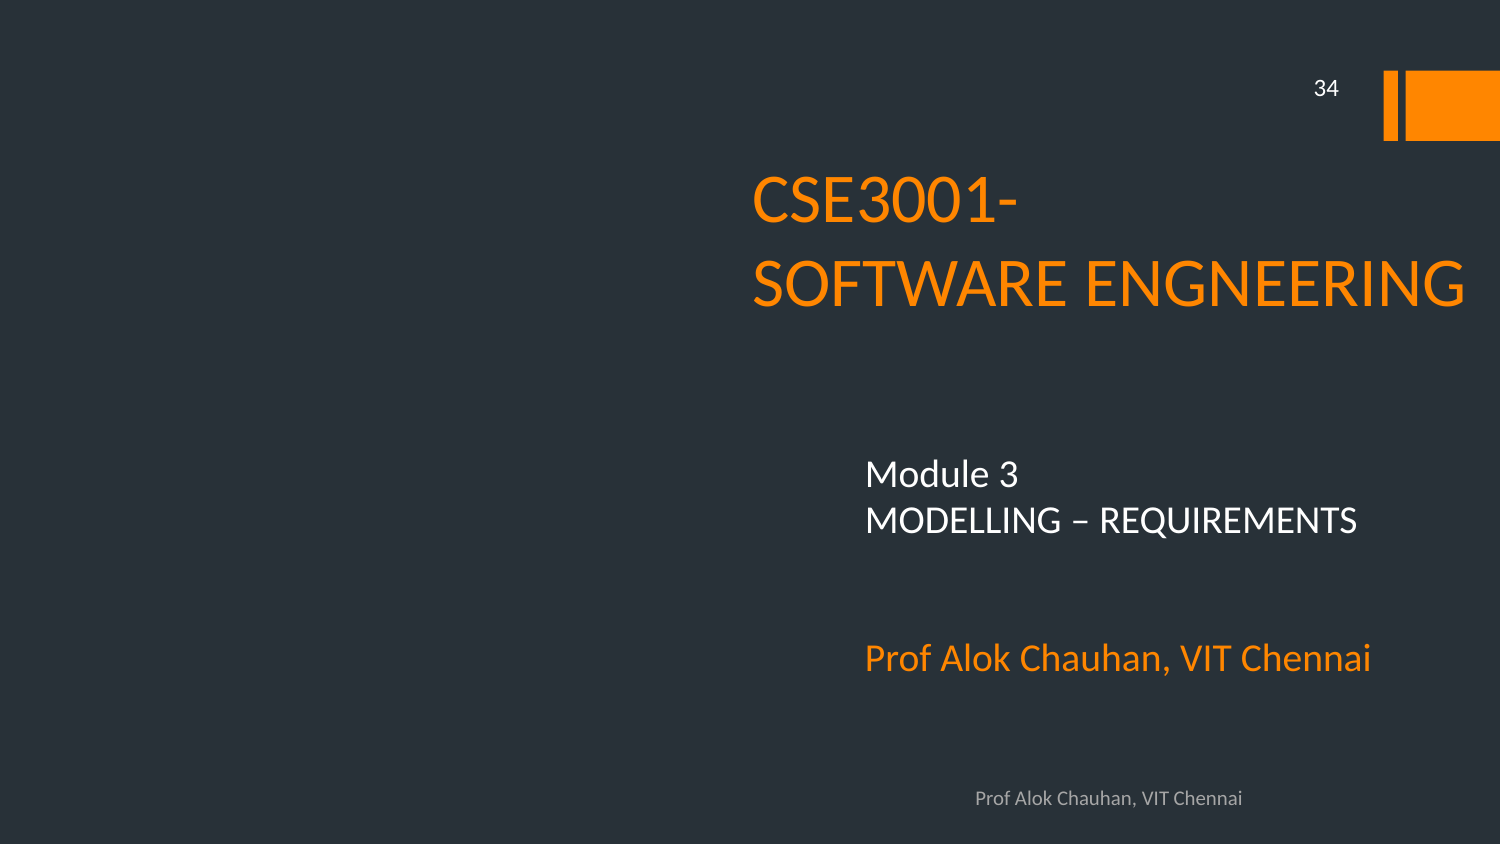

34
# CSE3001- SOFTWARE ENGNEERING
Module 3
MODELLING – REQUIREMENTS

Prof Alok Chauhan, VIT Chennai
Prof Alok Chauhan, VIT Chennai